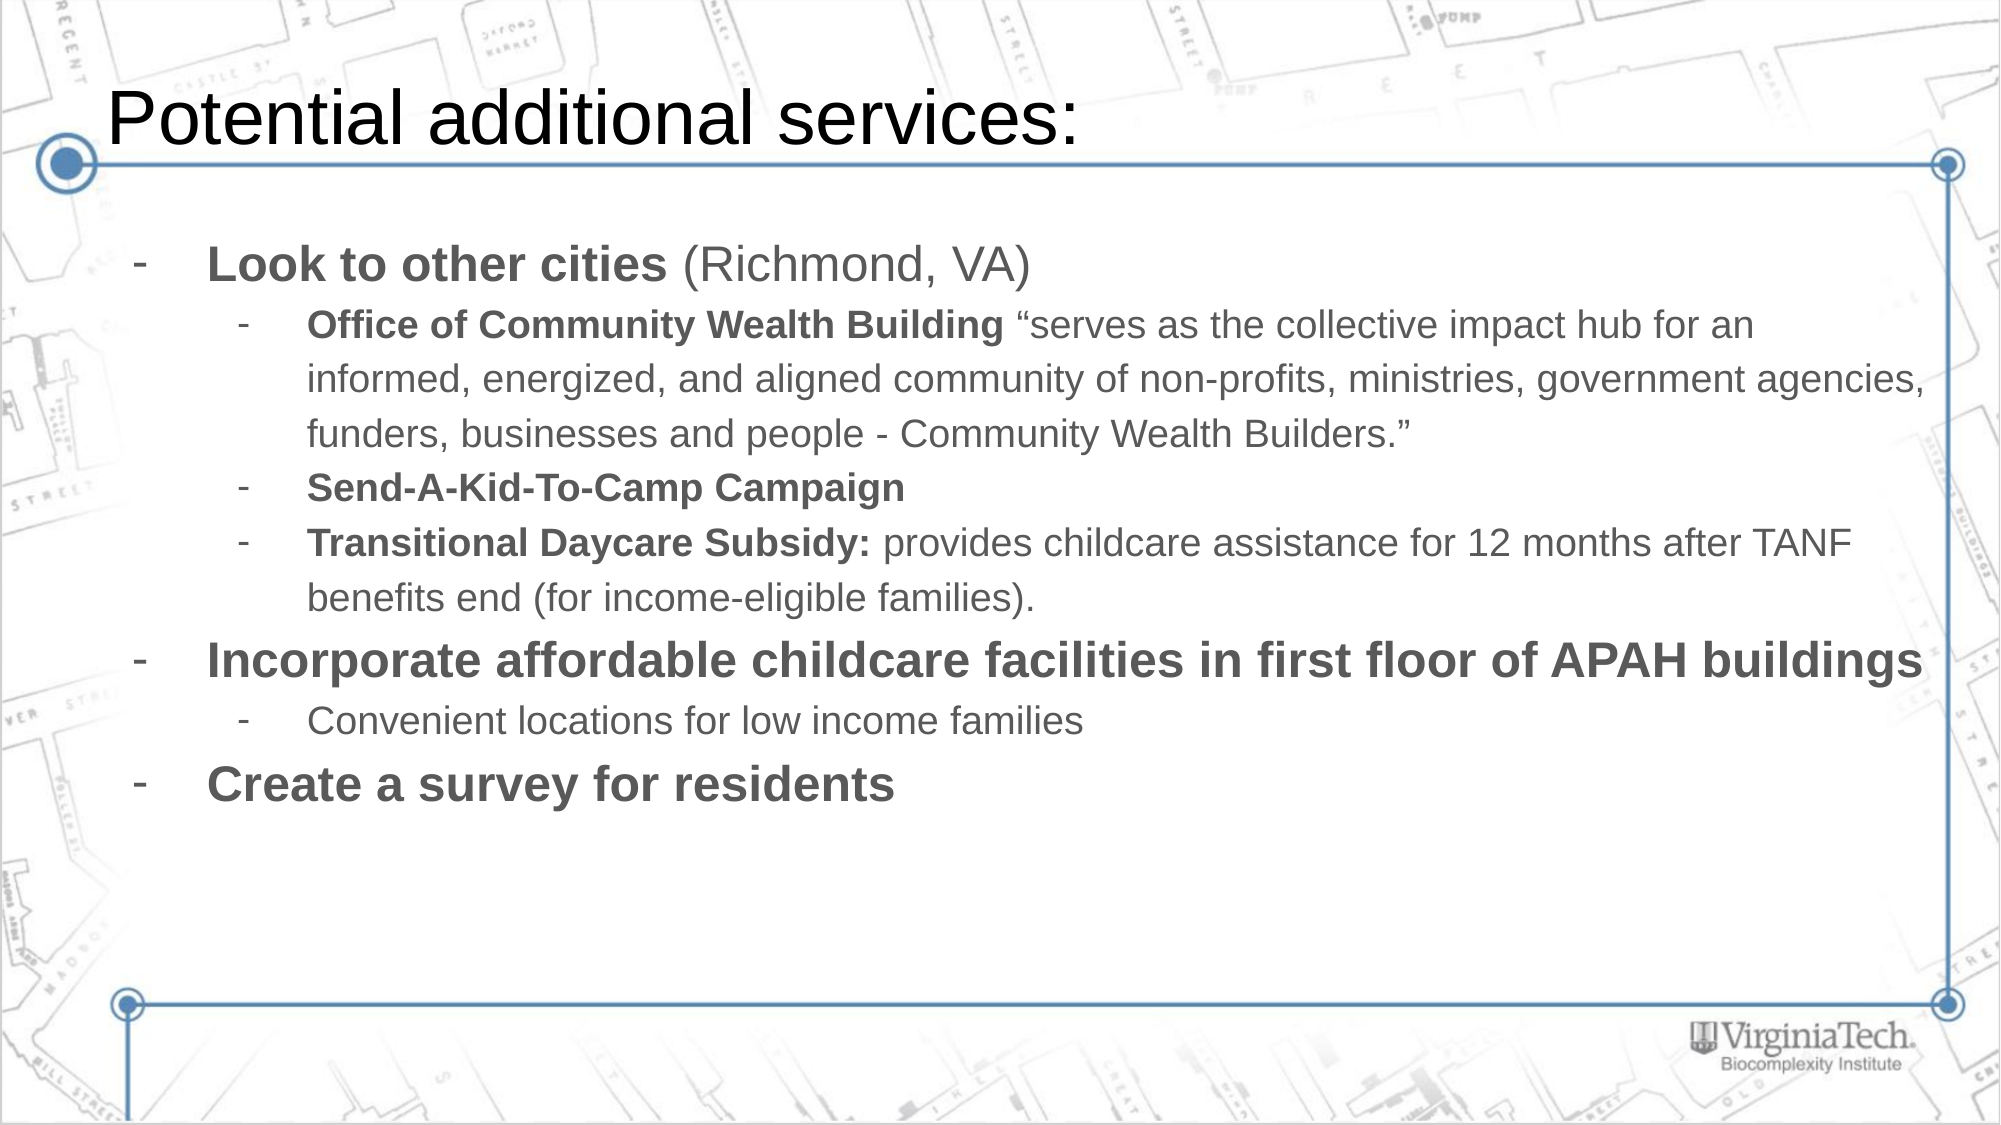

# Potential additional services:

Look to other cities (Richmond, VA)
Office of Community Wealth Building “serves as the collective impact hub for an informed, energized, and aligned community of non-profits, ministries, government agencies, funders, businesses and people - Community Wealth Builders.”
Send-A-Kid-To-Camp Campaign
Transitional Daycare Subsidy: provides childcare assistance for 12 months after TANF benefits end (for income-eligible families).
Incorporate affordable childcare facilities in first floor of APAH buildings
Convenient locations for low income families
Create a survey for residents